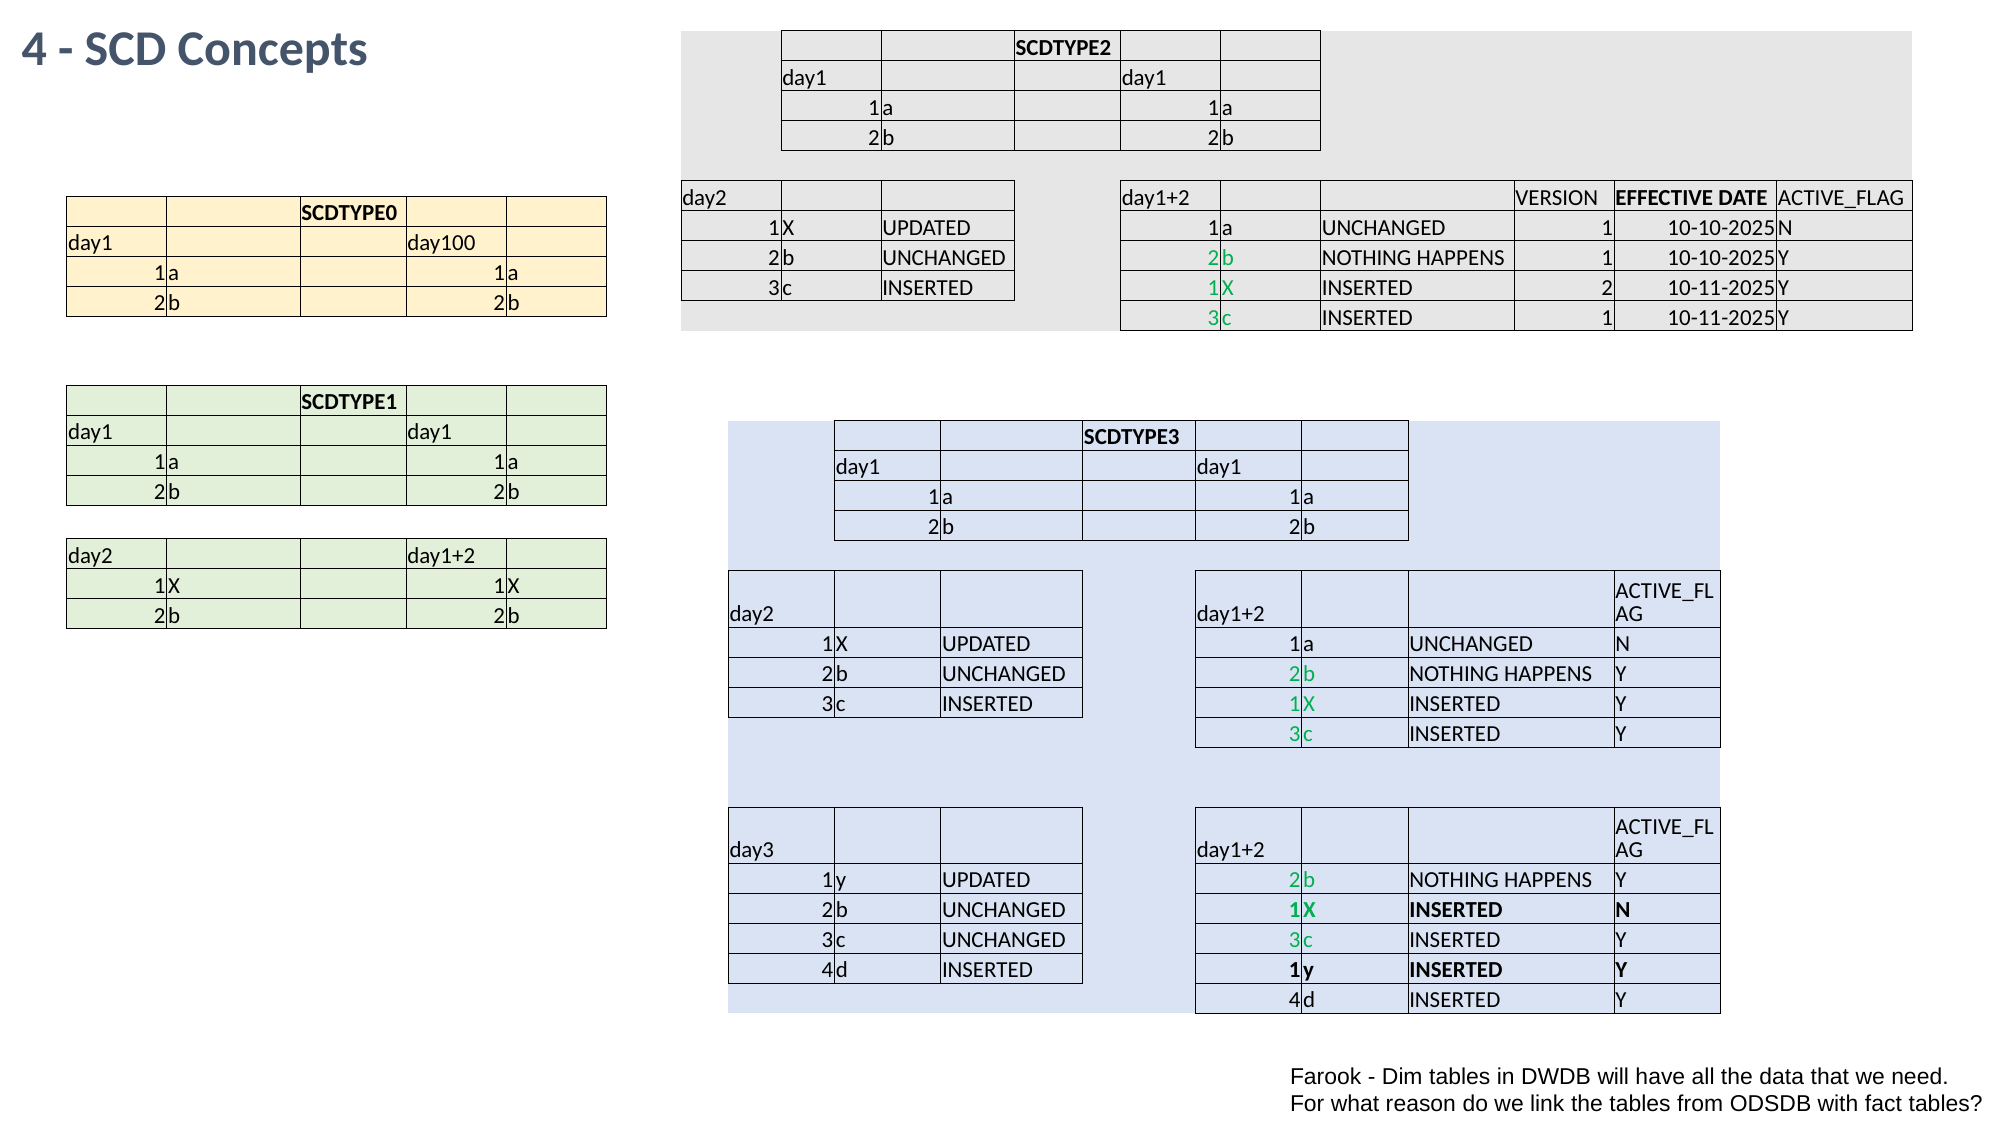

4 - SCD Concepts
|  |  |  | SCDTYPE2 |  |  |  |  |  |  |
| --- | --- | --- | --- | --- | --- | --- | --- | --- | --- |
|  | day1 |  |  | day1 |  |  |  |  |  |
|  | 1 | a |  | 1 | a |  |  |  |  |
|  | 2 | b |  | 2 | b |  |  |  |  |
|  |  |  |  |  |  |  |  |  |  |
| day2 |  |  |  | day1+2 |  |  | VERSION | EFFECTIVE DATE | ACTIVE\_FLAG |
| 1 | X | UPDATED |  | 1 | a | UNCHANGED | 1 | 10-10-2025 | N |
| 2 | b | UNCHANGED |  | 2 | b | NOTHING HAPPENS | 1 | 10-10-2025 | Y |
| 3 | c | INSERTED |  | 1 | X | INSERTED | 2 | 10-11-2025 | Y |
|  |  |  |  | 3 | c | INSERTED | 1 | 10-11-2025 | Y |

|  |  | SCDTYPE0 |  |  |
| --- | --- | --- | --- | --- |
| day1 |  |  | day100 |  |
| 1 | a |  | 1 | a |
| 2 | b |  | 2 | b |
|  |  | SCDTYPE1 |  |  |
| --- | --- | --- | --- | --- |
| day1 |  |  | day1 |  |
| 1 | a |  | 1 | a |
| 2 | b |  | 2 | b |
|  |  |  | SCDTYPE3 |  |  |  |  |
| --- | --- | --- | --- | --- | --- | --- | --- |
|  | day1 |  |  | day1 |  |  |  |
|  | 1 | a |  | 1 | a |  |  |
|  | 2 | b |  | 2 | b |  |  |
|  |  |  |  |  |  |  |  |
| day2 |  |  |  | day1+2 |  |  | ACTIVE\_FLAG |
| 1 | X | UPDATED |  | 1 | a | UNCHANGED | N |
| 2 | b | UNCHANGED |  | 2 | b | NOTHING HAPPENS | Y |
| 3 | c | INSERTED |  | 1 | X | INSERTED | Y |
|  |  |  |  | 3 | c | INSERTED | Y |
|  |  |  |  |  |  |  |  |
|  |  |  |  |  |  |  |  |
| day3 |  |  |  | day1+2 |  |  | ACTIVE\_FLAG |
| 1 | y | UPDATED |  | 2 | b | NOTHING HAPPENS | Y |
| 2 | b | UNCHANGED |  | 1 | X | INSERTED | N |
| 3 | c | UNCHANGED |  | 3 | c | INSERTED | Y |
| 4 | d | INSERTED |  | 1 | y | INSERTED | Y |
|  |  |  |  | 4 | d | INSERTED | Y |
| day2 |  |  | day1+2 |  |
| --- | --- | --- | --- | --- |
| 1 | X |  | 1 | X |
| 2 | b |  | 2 | b |
Farook - Dim tables in DWDB will have all the data that we need.
For what reason do we link the tables from ODSDB with fact tables?